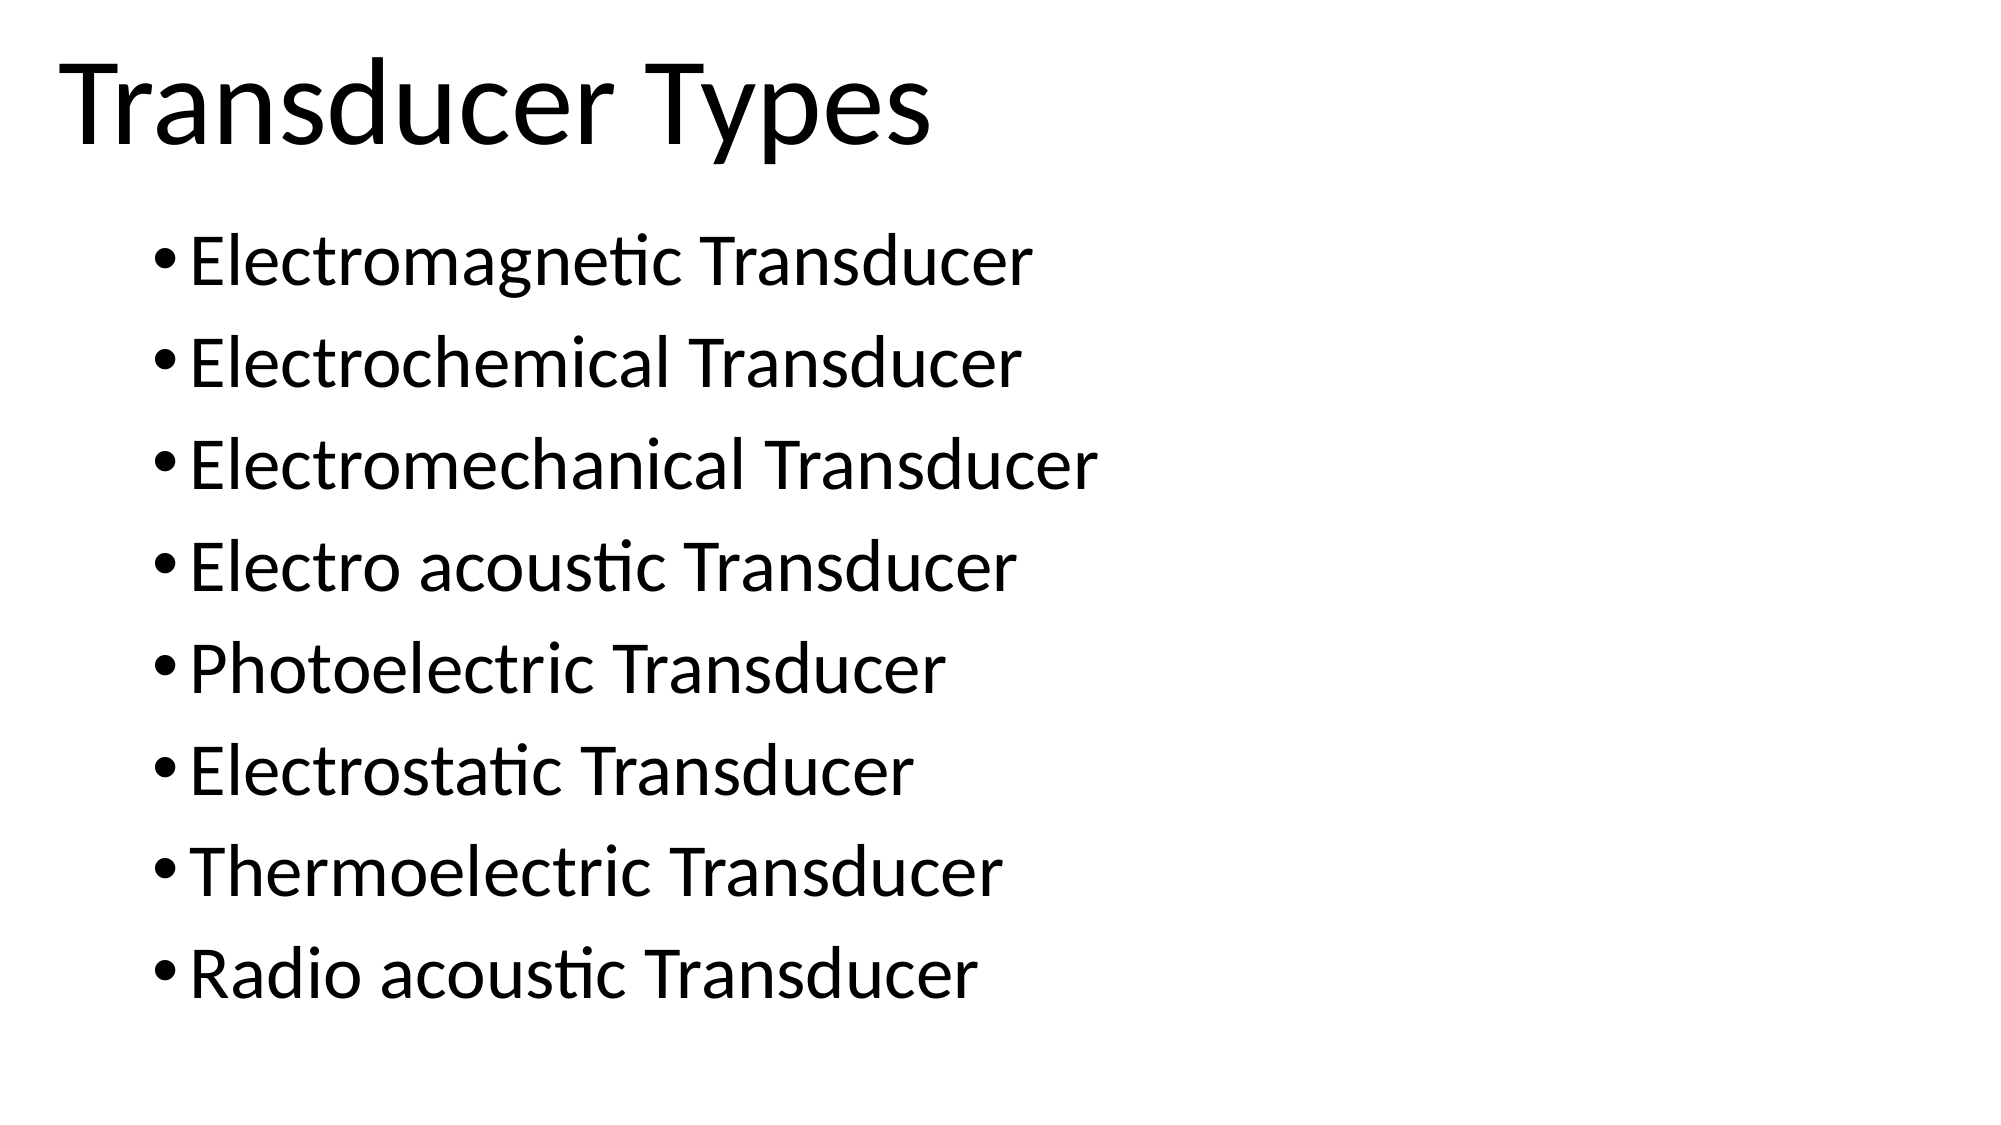

# Transducer Types
Electromagnetic Transducer
Electrochemical Transducer
Electromechanical Transducer
Electro acoustic Transducer
Photoelectric Transducer
Electrostatic Transducer
Thermoelectric Transducer
Radio acoustic Transducer